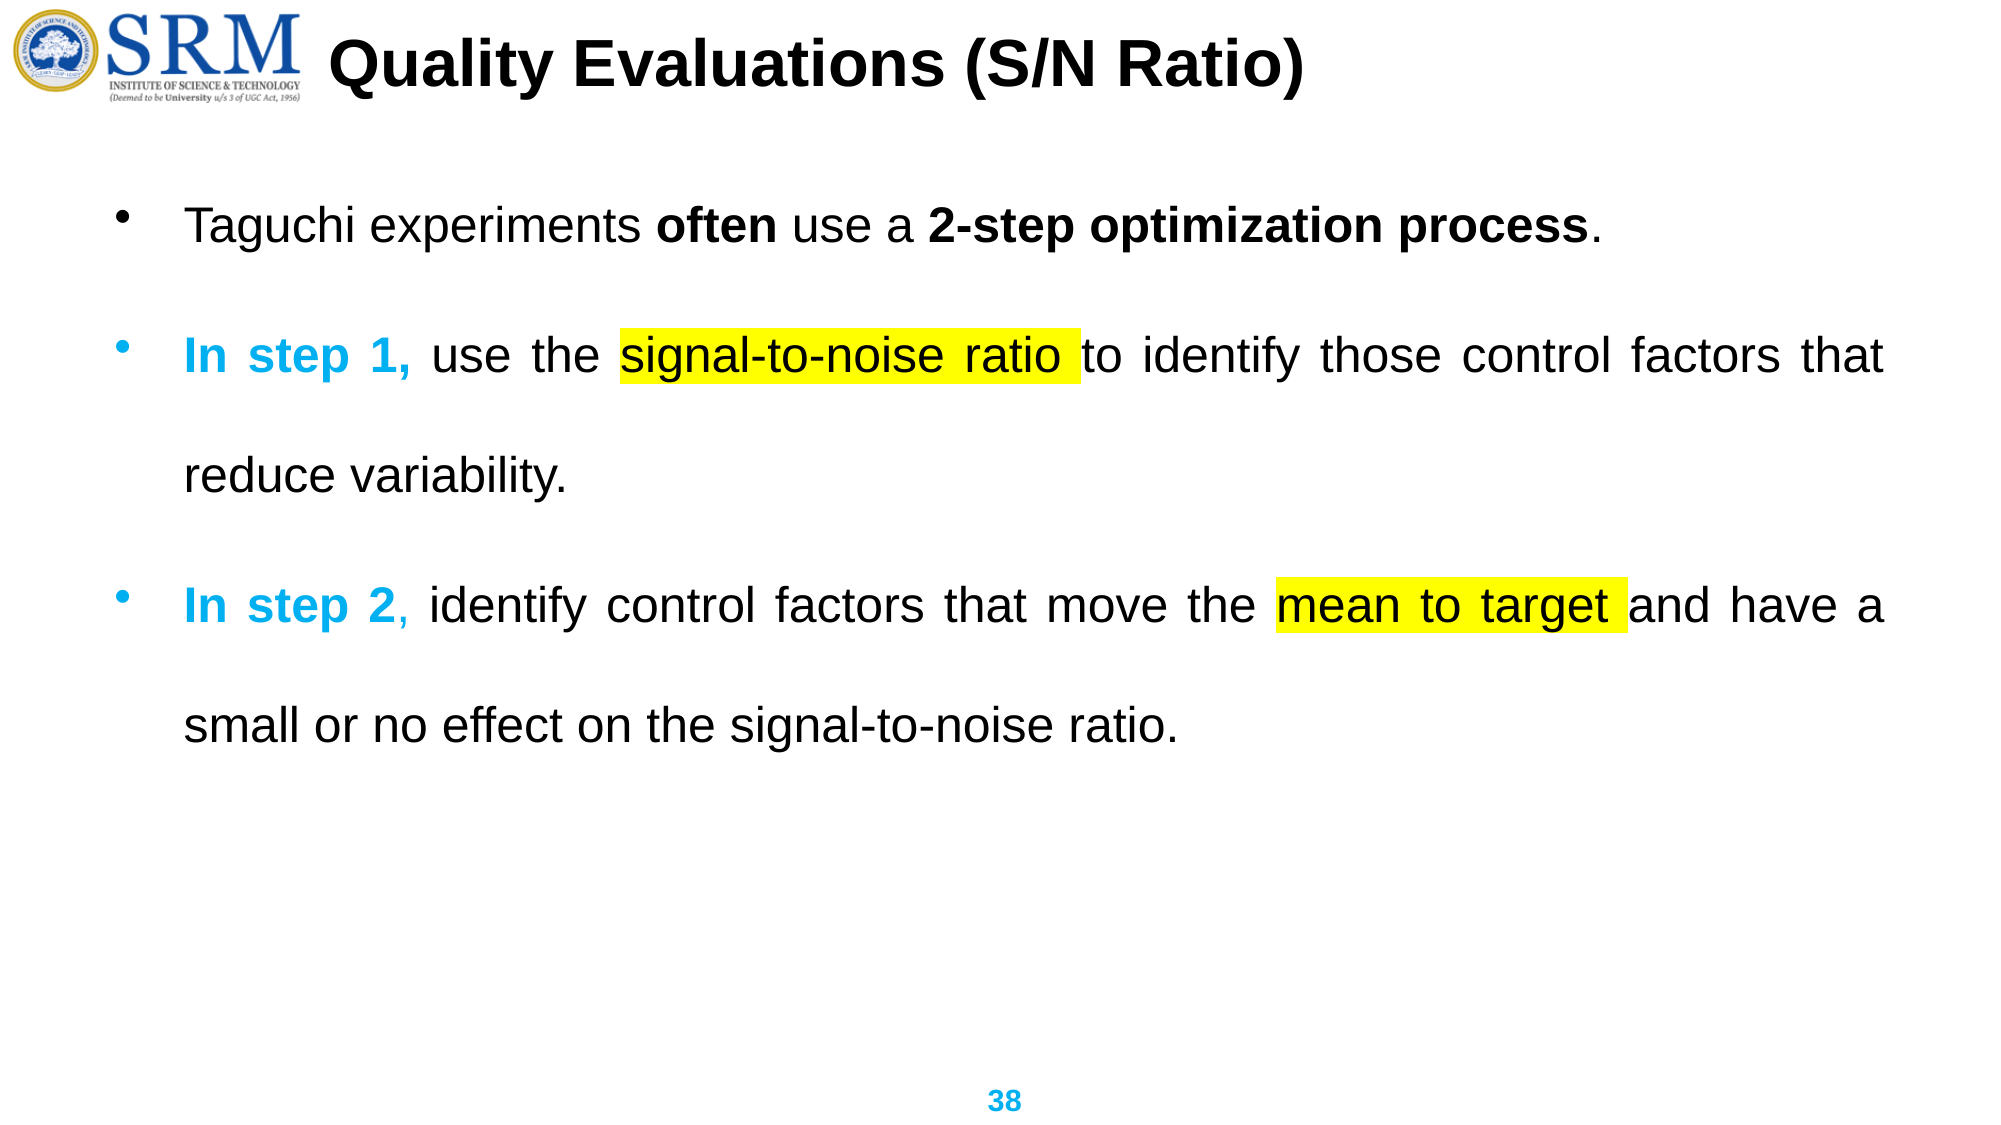

# Quality Evaluations (S/N Ratio)
Taguchi experiments often use a 2-step optimization process.
In step 1, use the signal-to-noise ratio to identify those control factors that reduce variability.
In step 2, identify control factors that move the mean to target and have a small or no effect on the signal-to-noise ratio.
38